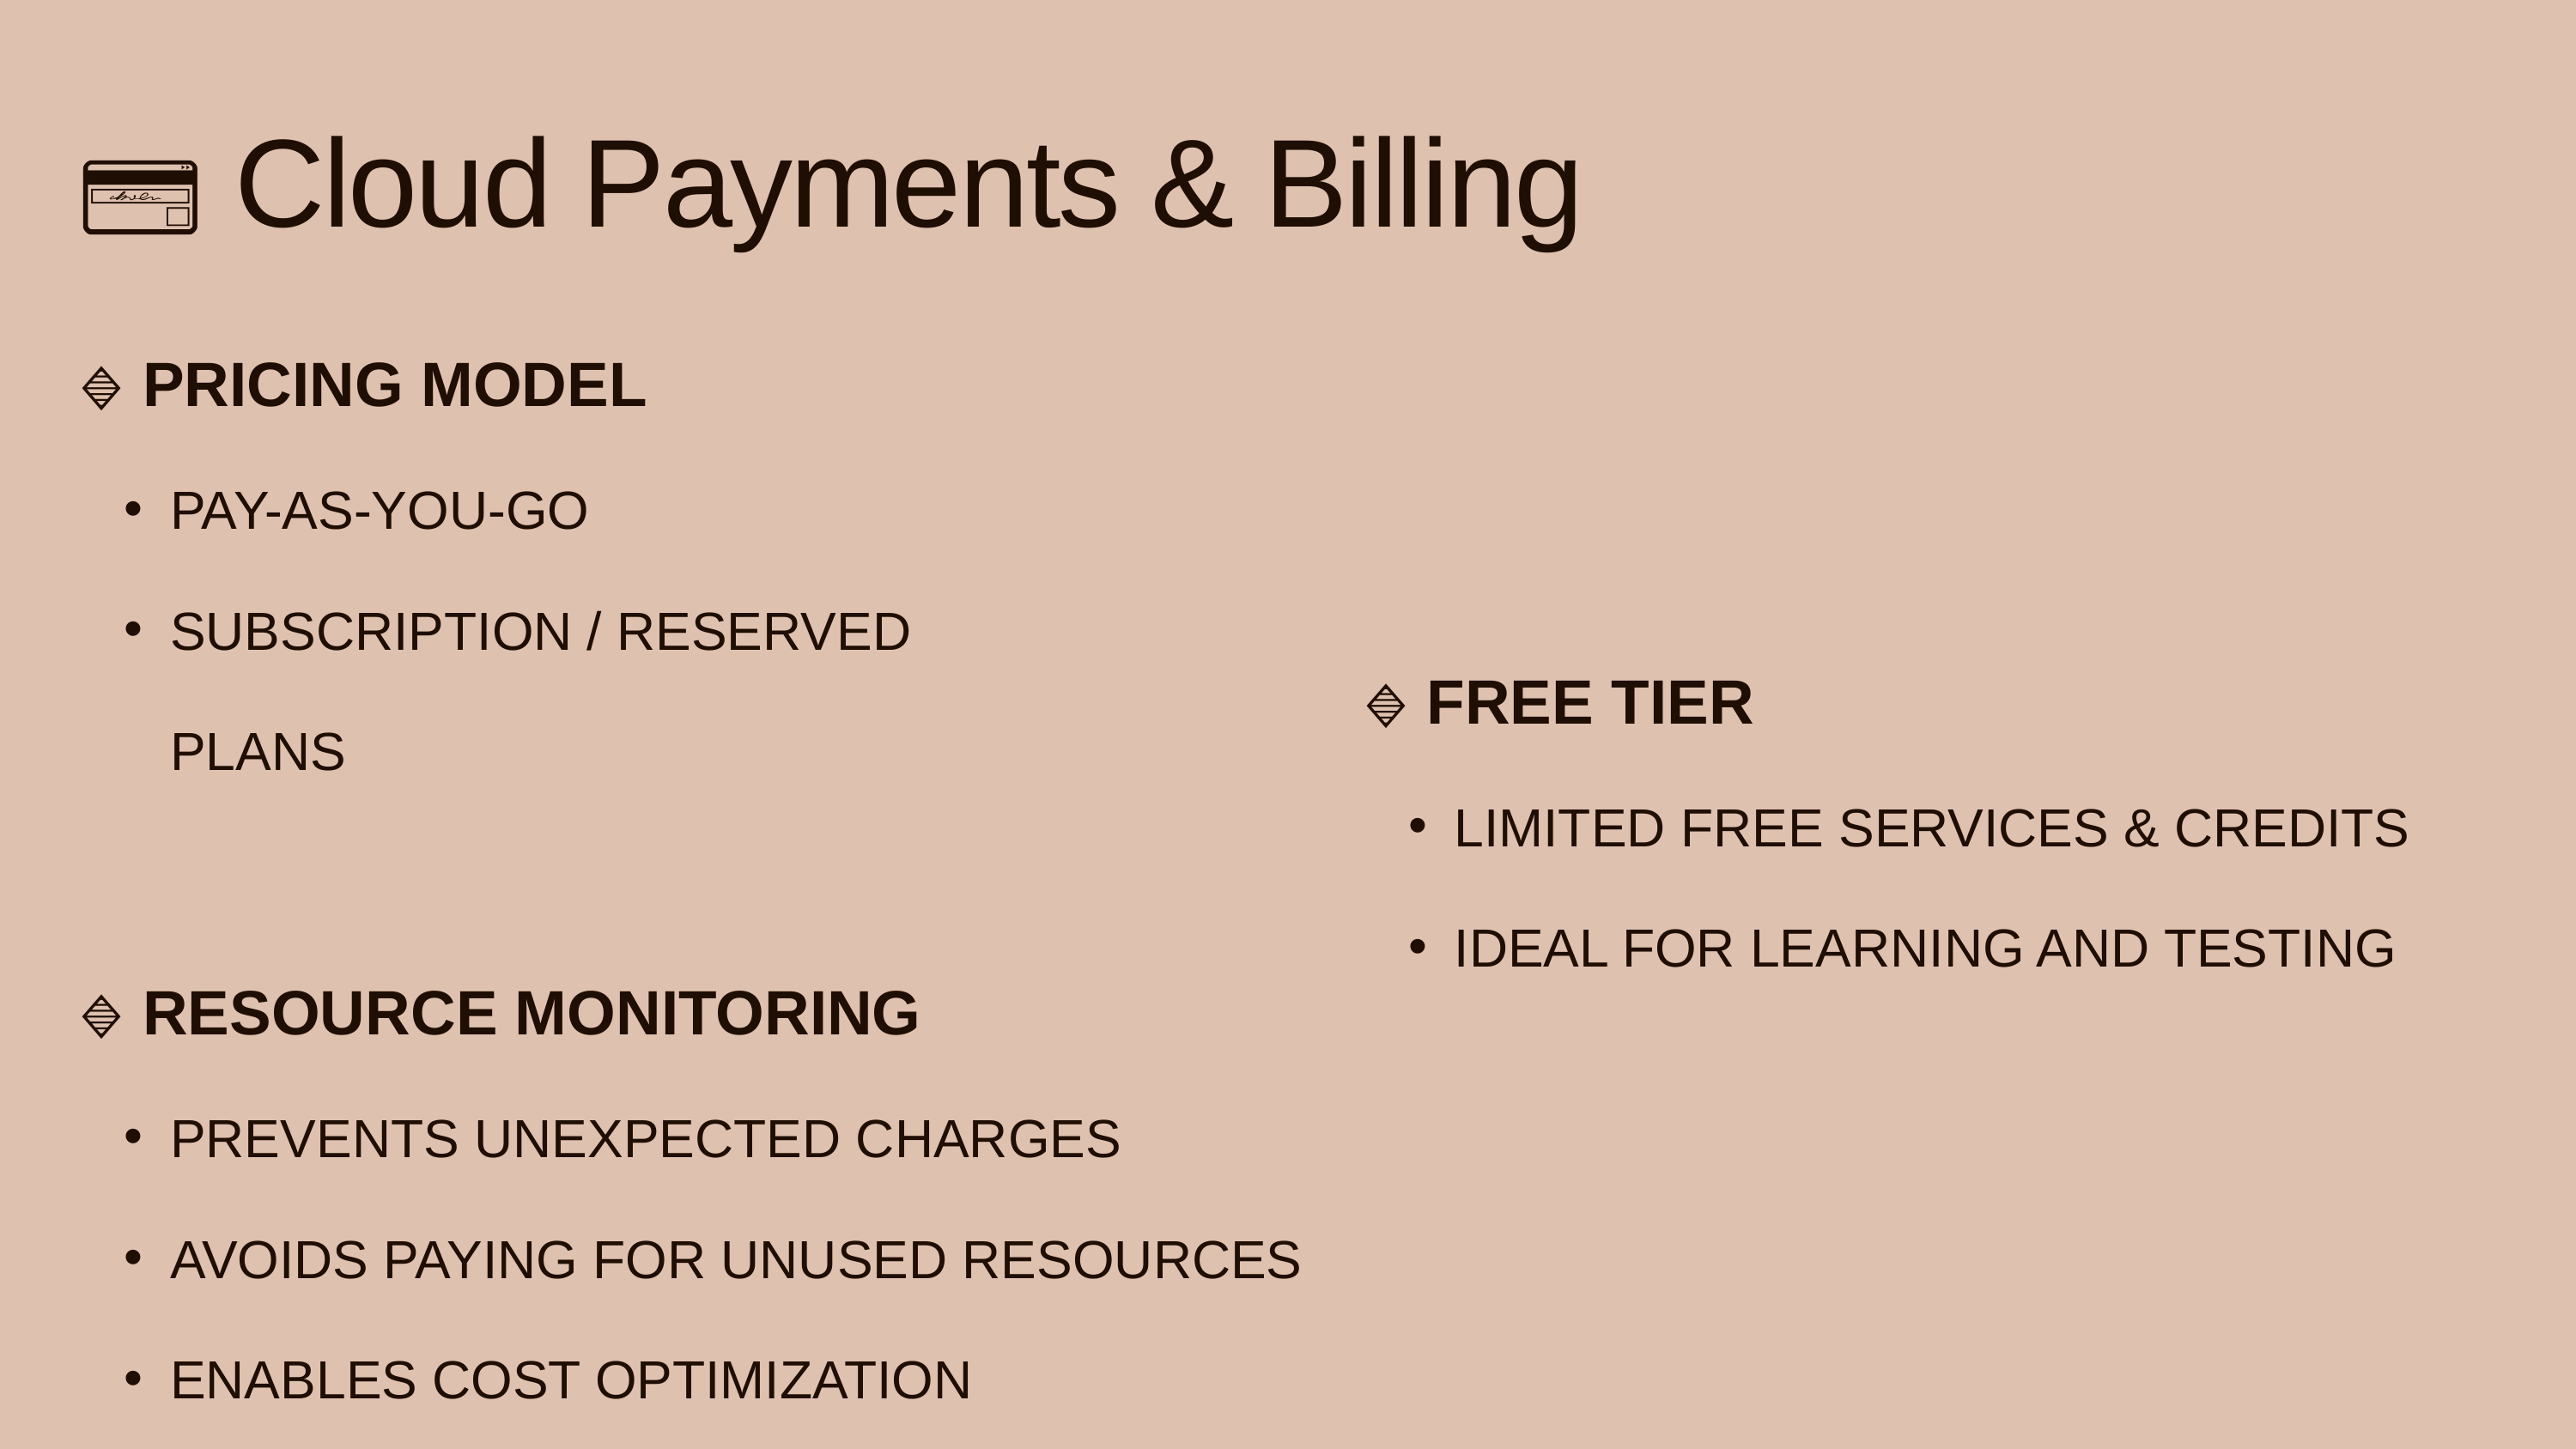

💳 Cloud Payments & Billing

🔹 PRICING MODEL
PAY-AS-YOU-GO
SUBSCRIPTION / RESERVED PLANS
🔹 FREE TIER
LIMITED FREE SERVICES & CREDITS
IDEAL FOR LEARNING AND TESTING
🔹 RESOURCE MONITORING
PREVENTS UNEXPECTED CHARGES
AVOIDS PAYING FOR UNUSED RESOURCES
ENABLES COST OPTIMIZATION